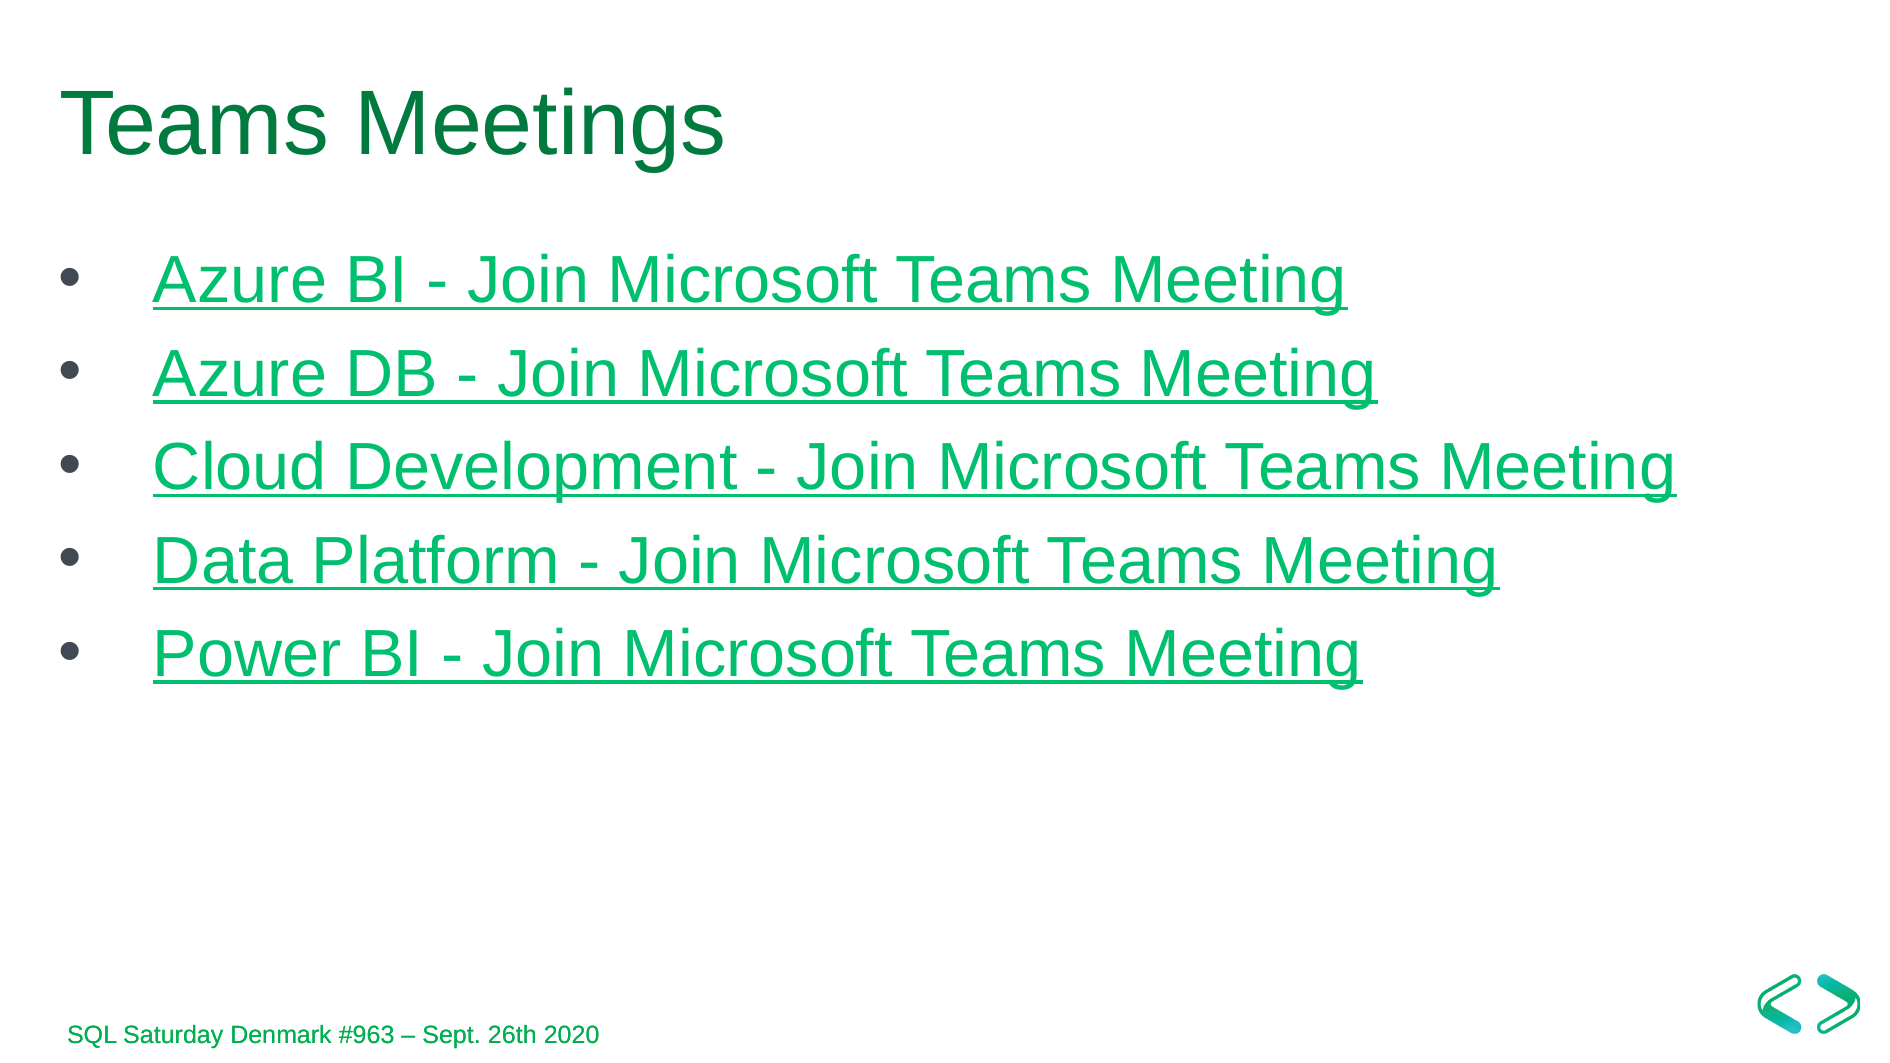

# Teams Meetings
Azure BI - Join Microsoft Teams Meeting
Azure DB - Join Microsoft Teams Meeting
Cloud Development - Join Microsoft Teams Meeting
Data Platform - Join Microsoft Teams Meeting
Power BI - Join Microsoft Teams Meeting